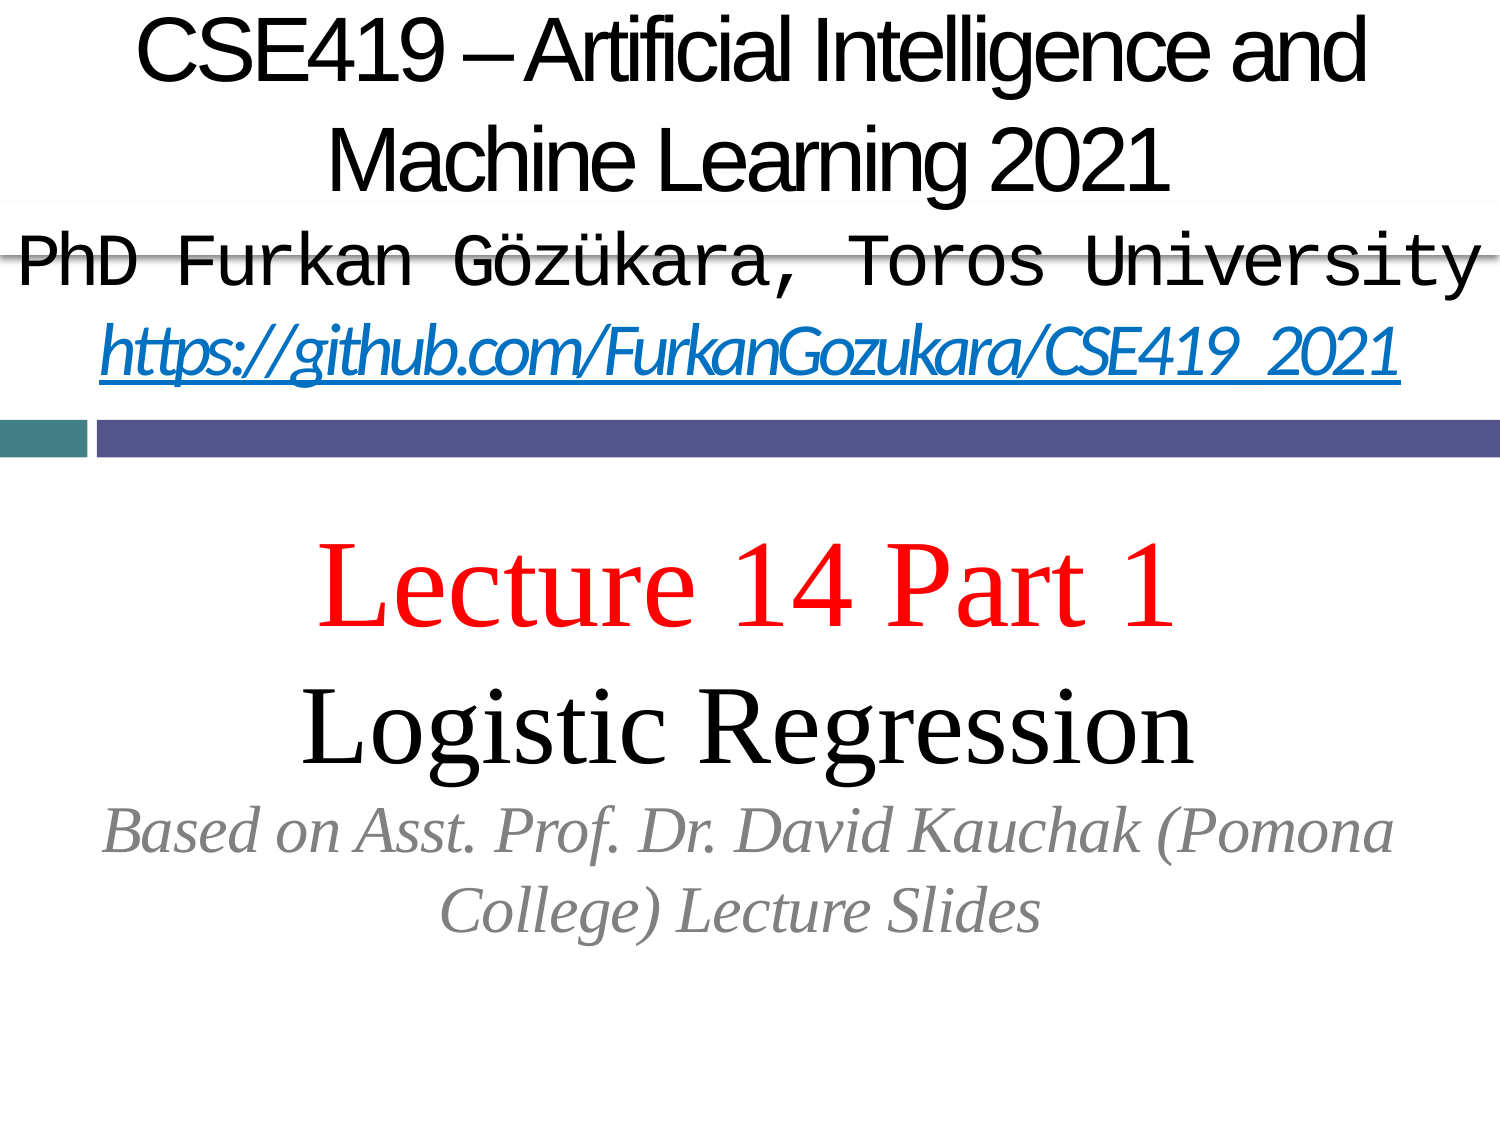

CSE419 – Artificial Intelligence and Machine Learning 2021
PhD Furkan Gözükara, Toros University
https://github.com/FurkanGozukara/CSE419_2021

Lecture 14 Part 1
Logistic Regression
Based on Asst. Prof. Dr. David Kauchak (Pomona College) Lecture Slides